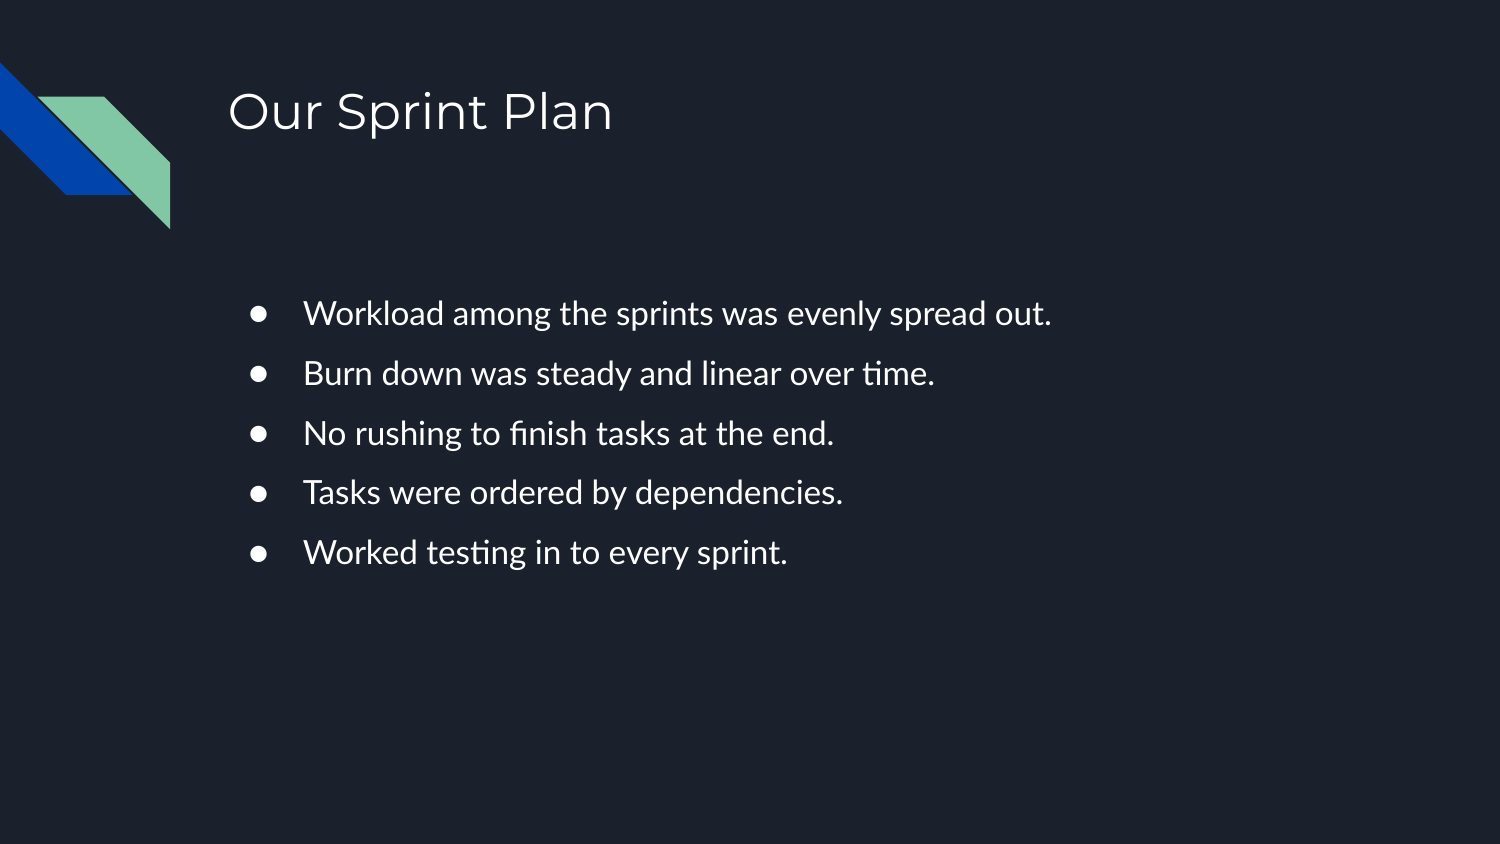

# Our Sprint Plan
Workload among the sprints was evenly spread out.
Burn down was steady and linear over time.
No rushing to finish tasks at the end.
Tasks were ordered by dependencies.
Worked testing in to every sprint.